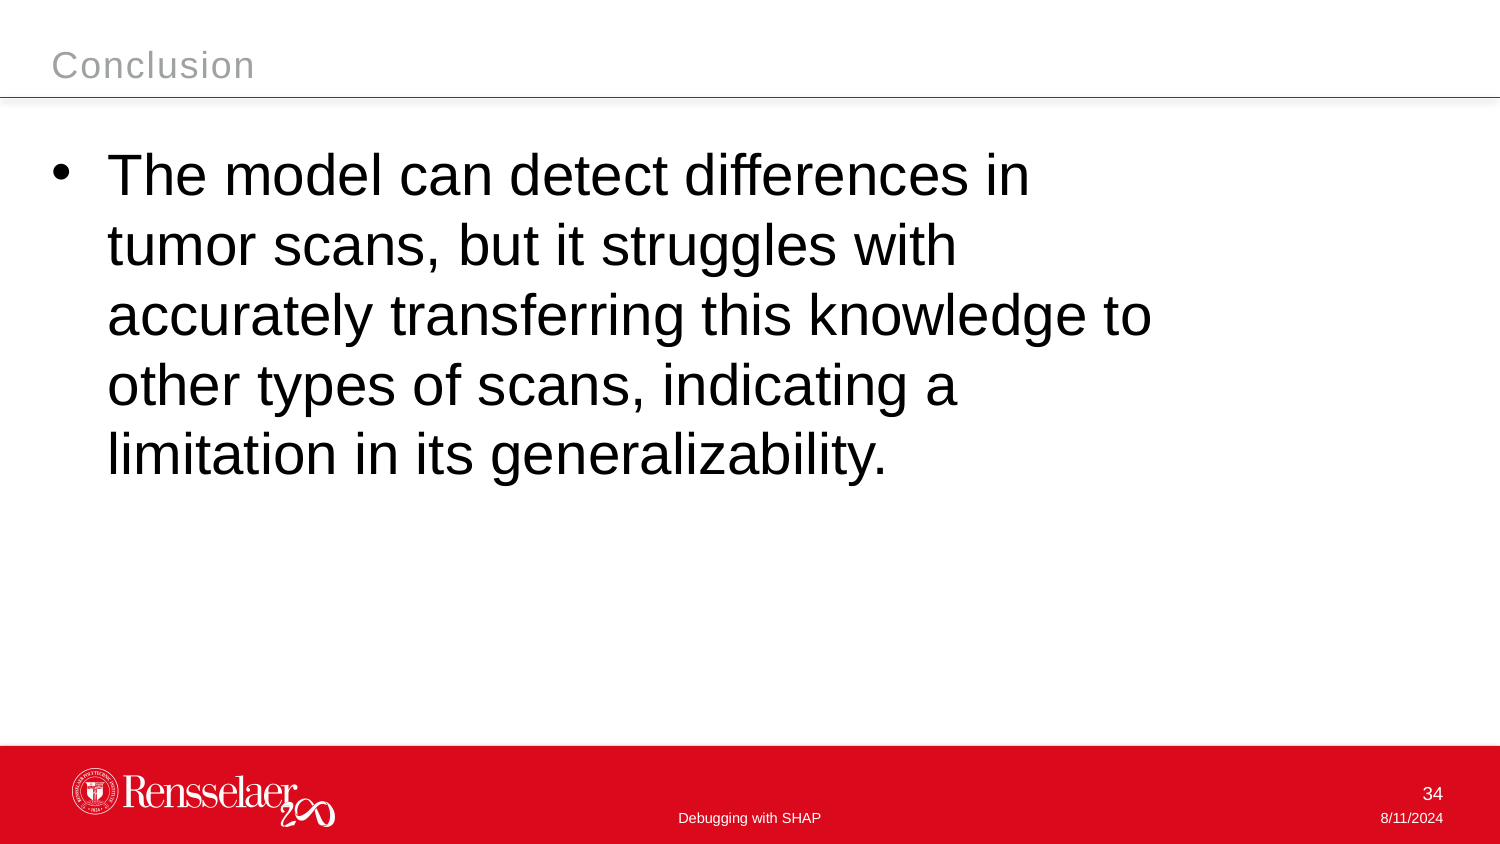

Conclusion
The model can detect differences in tumor scans, but it struggles with accurately transferring this knowledge to other types of scans, indicating a limitation in its generalizability.